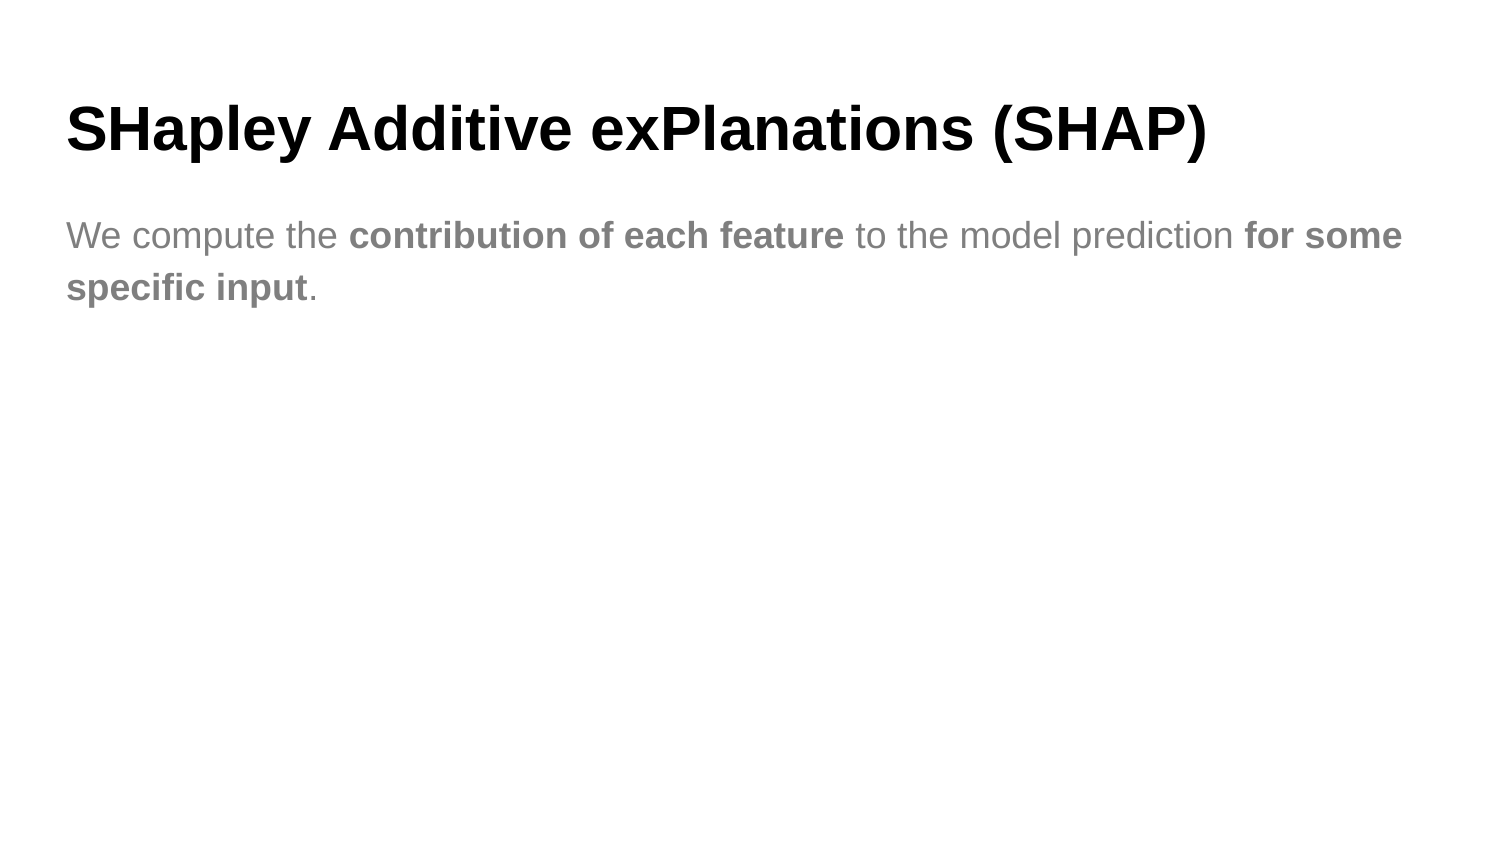

# SHapley Additive exPlanations (SHAP)
We compute the contribution of each feature to the model prediction for some specific input.